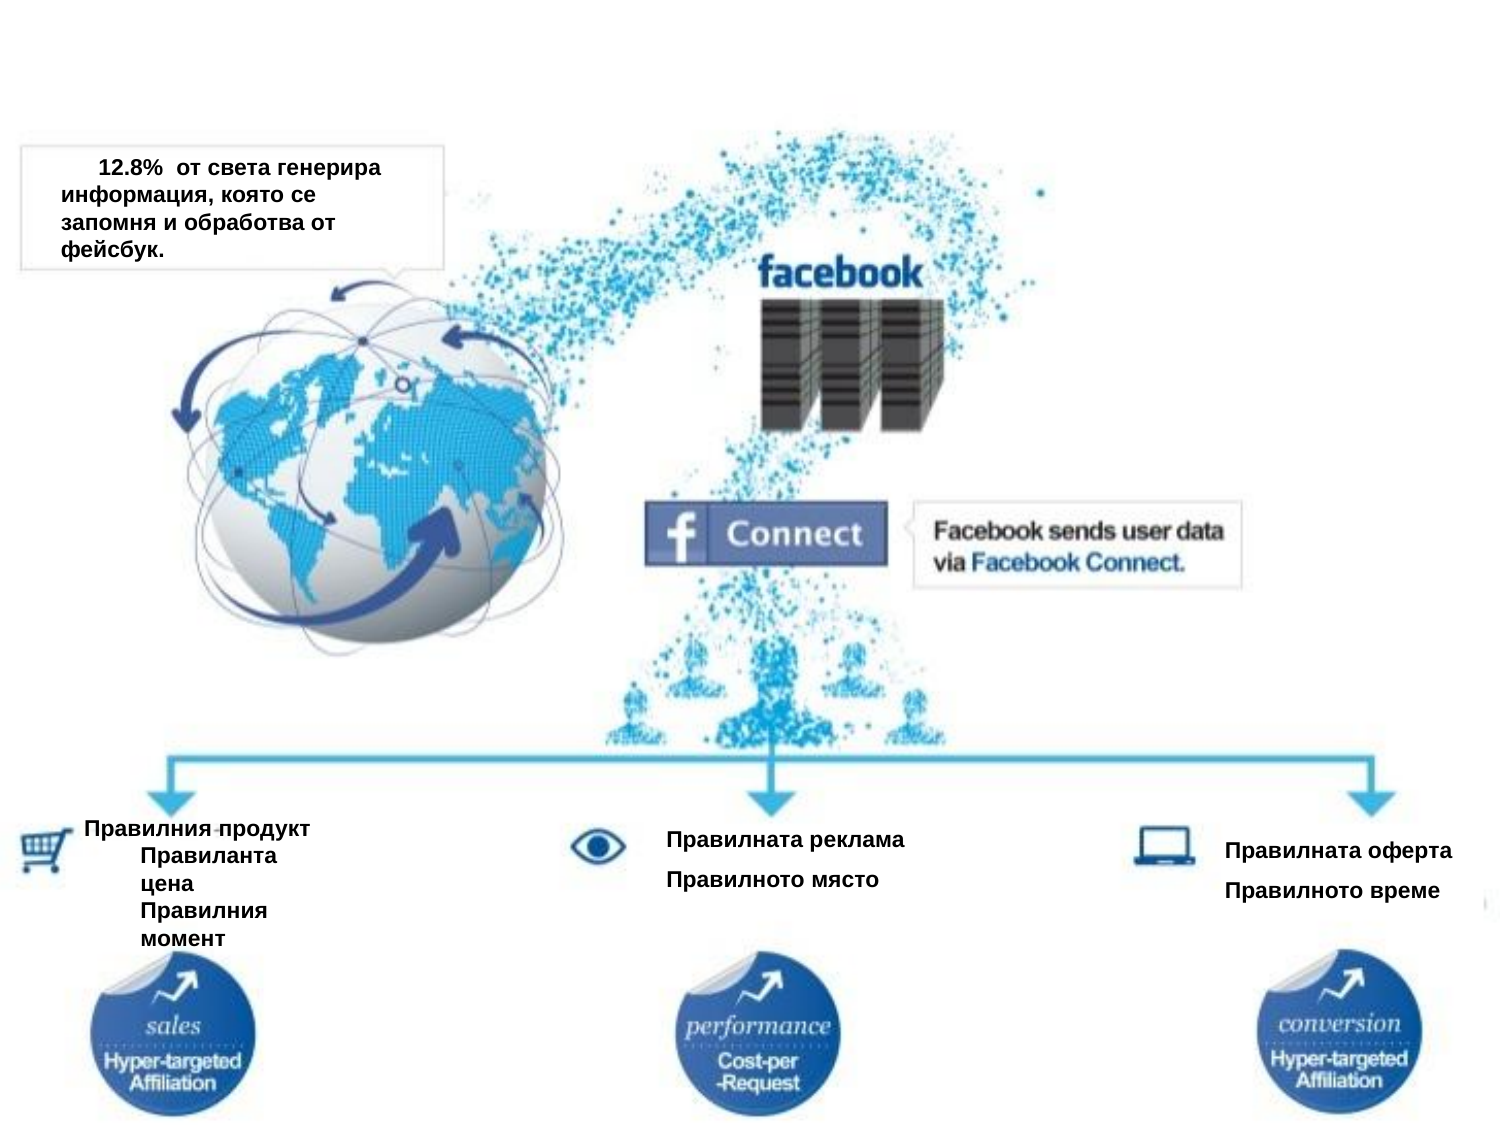

# 12.8%  от света генерира информация, която се запомня и обработва от фейсбук.
Правилния продукт
Правиланта цена
Правилния момент
Правилната реклама
Правилното място
Правилната оферта
Правилното време